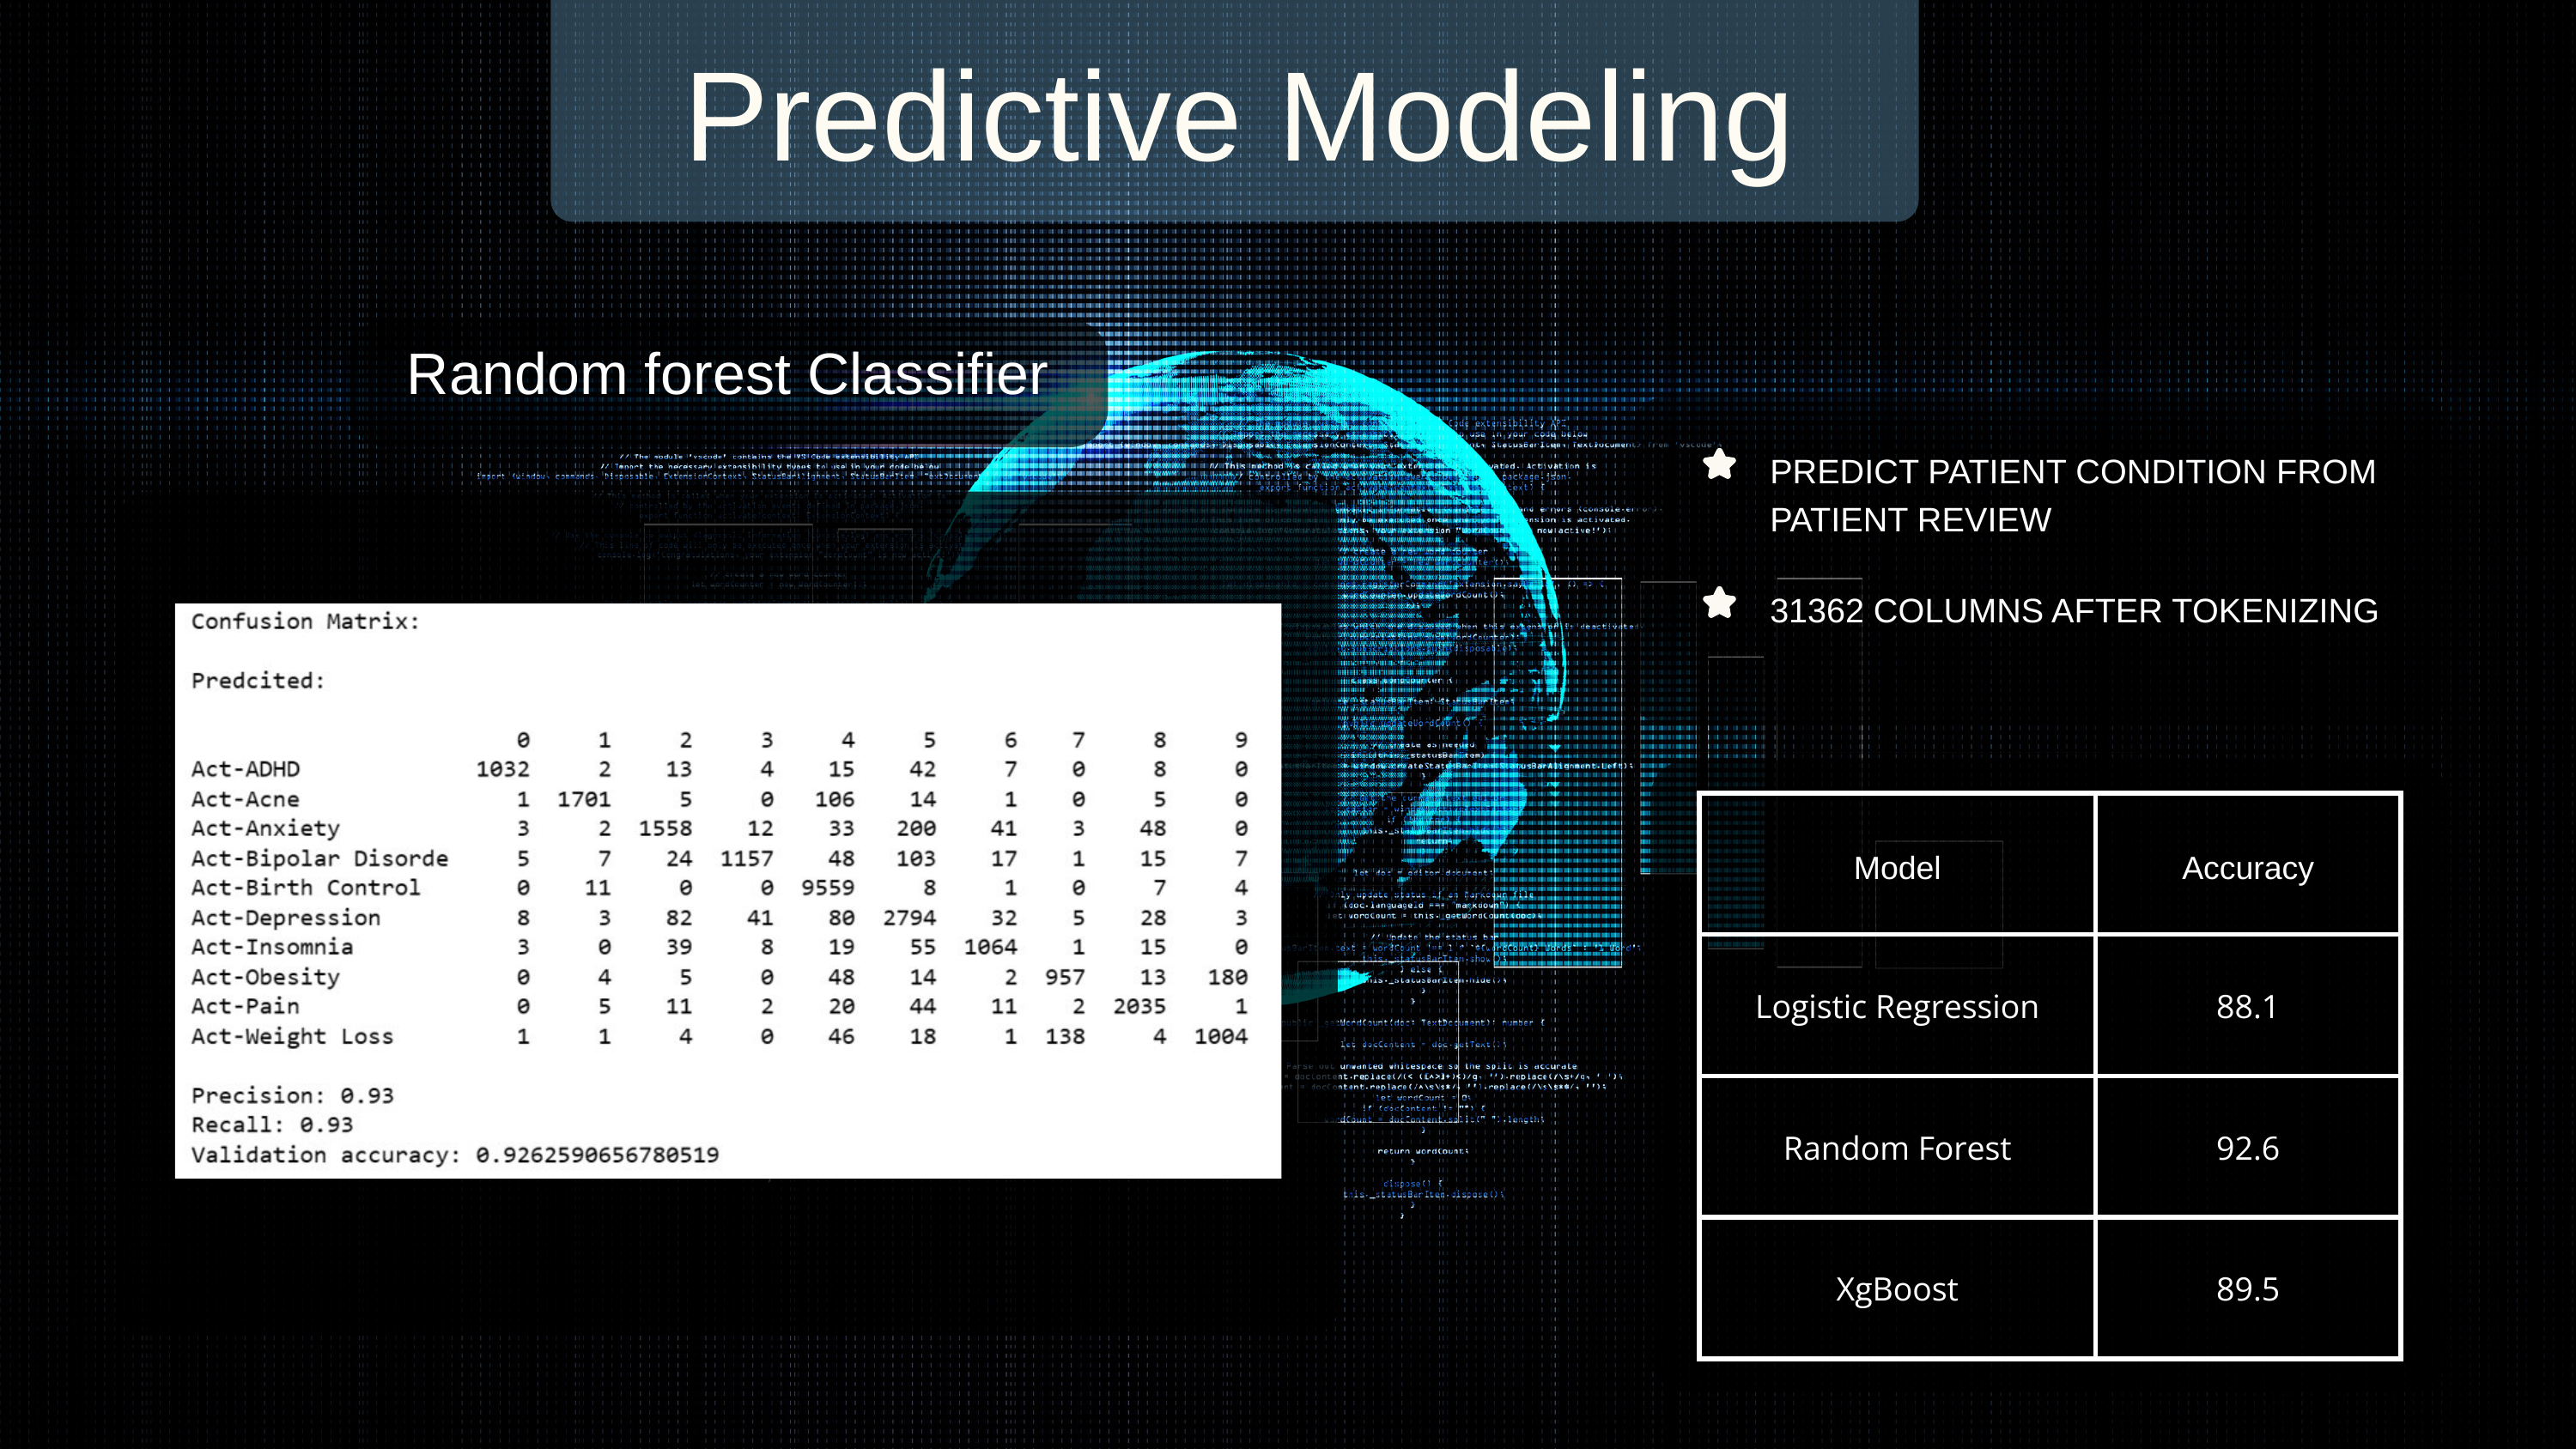

Predictive Modeling

Random forest Classifier

PREDICT PATIENT CONDITION FROM PATIENT REVIEW

31362 COLUMNS AFTER TOKENIZING

| Model | Accuracy |
| --- | --- |
| Logistic Regression | 88.1 |
| Random Forest | 92.6 |
| XgBoost | 89.5 |